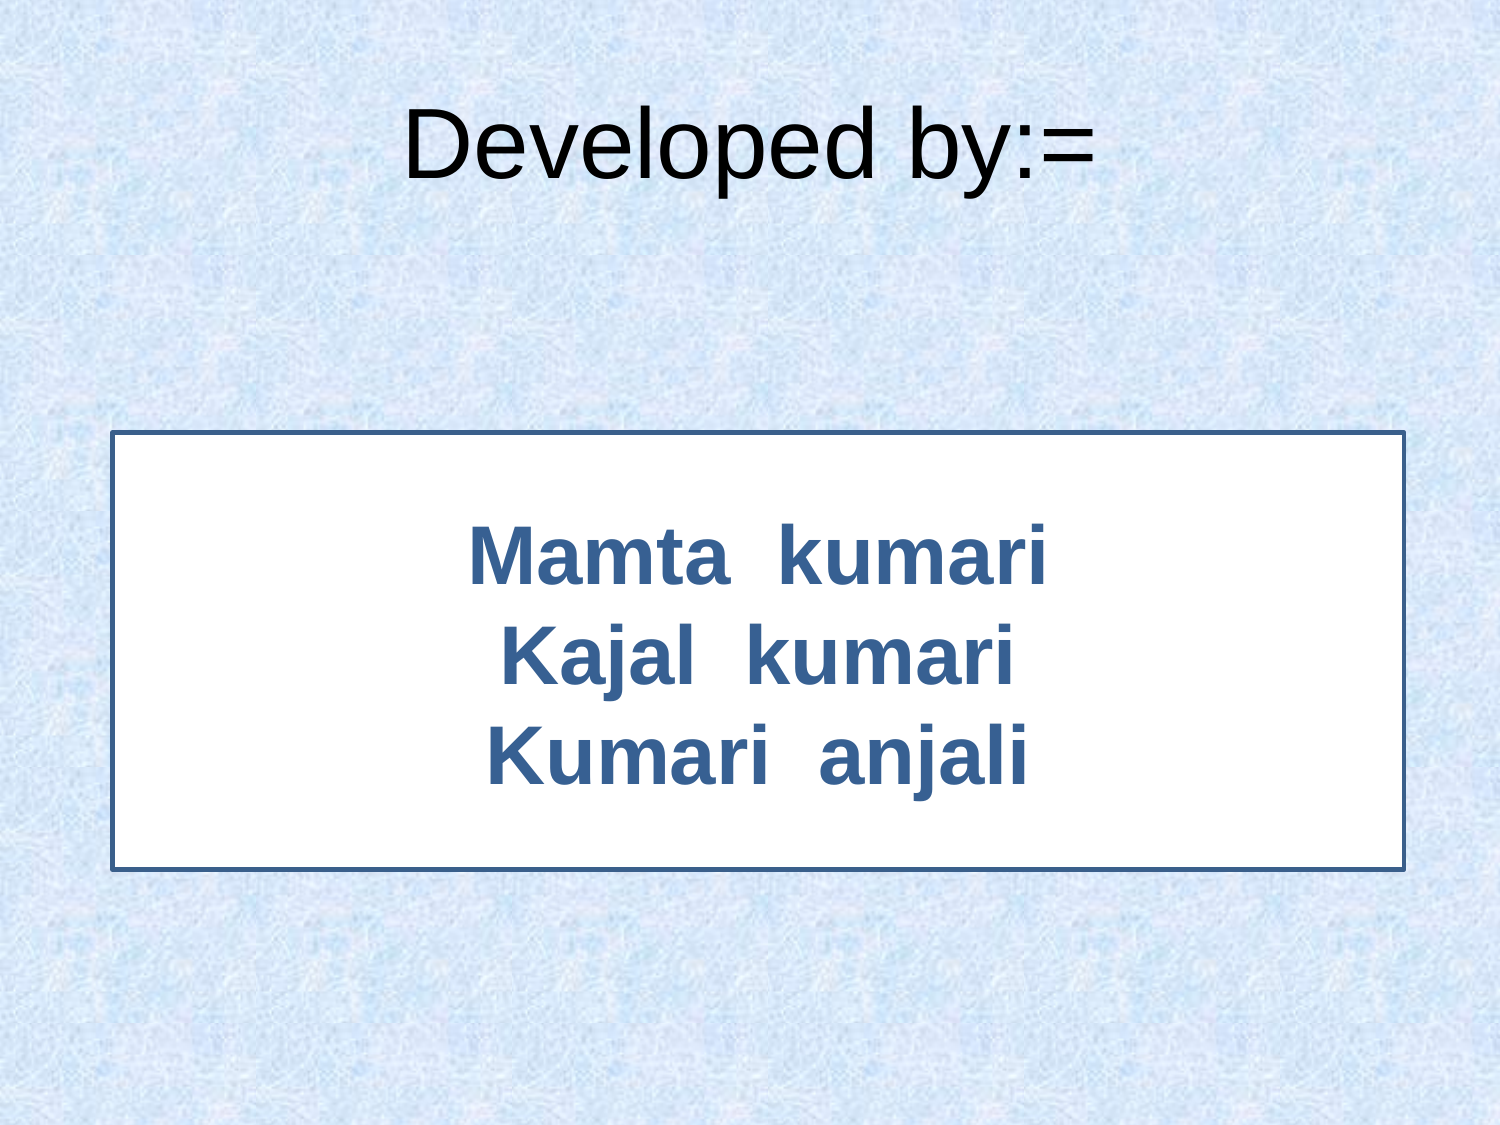

# Developed by:=
Mamta  kumari
Kajal  kumari
Kumari  anjali